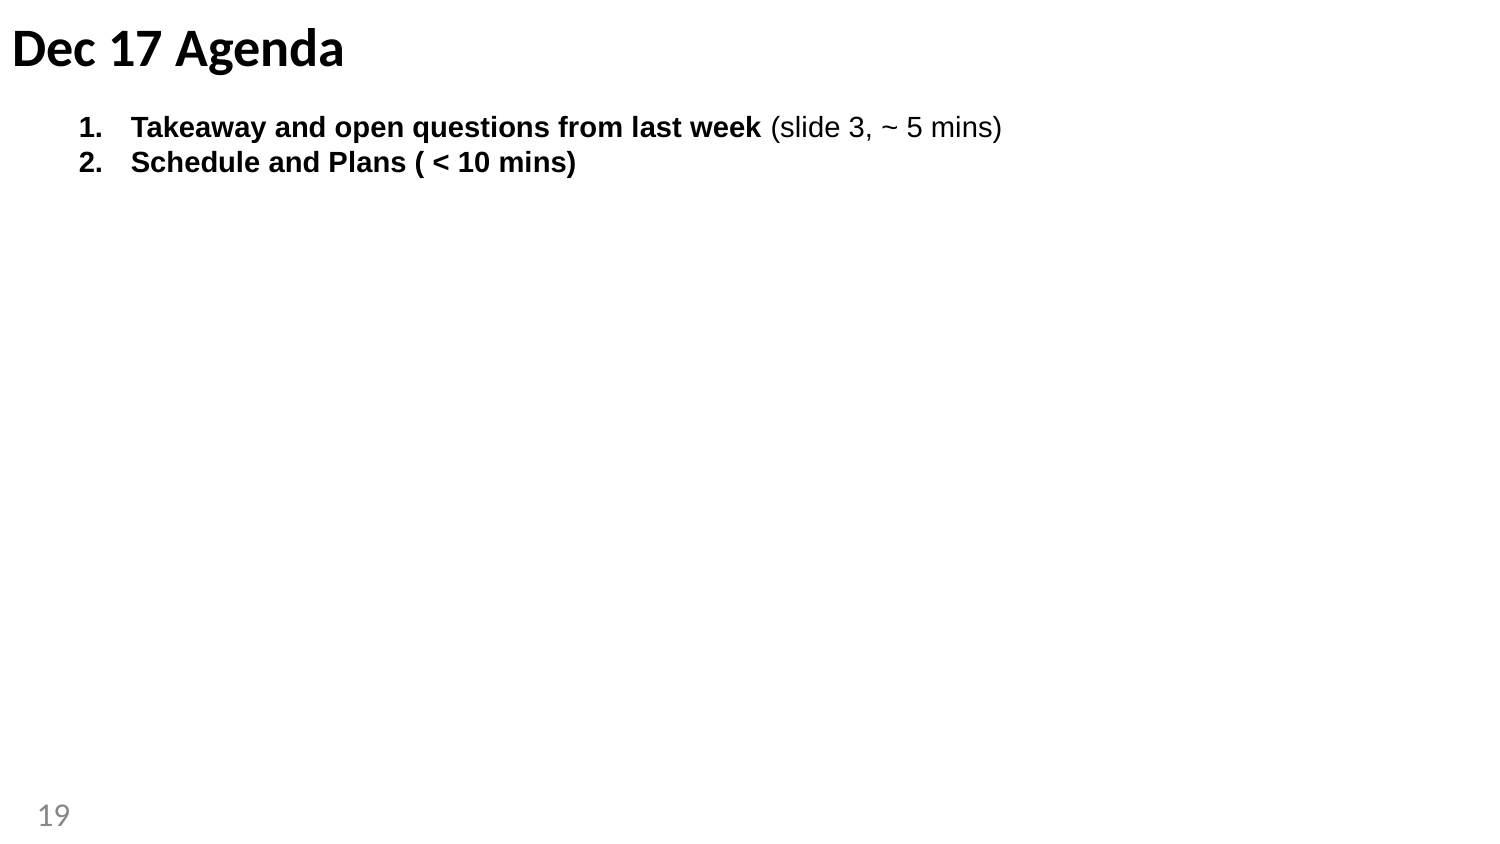

# Dec 17 Agenda
Takeaway and open questions from last week (slide 3, ~ 5 mins)
Schedule and Plans ( < 10 mins)
19